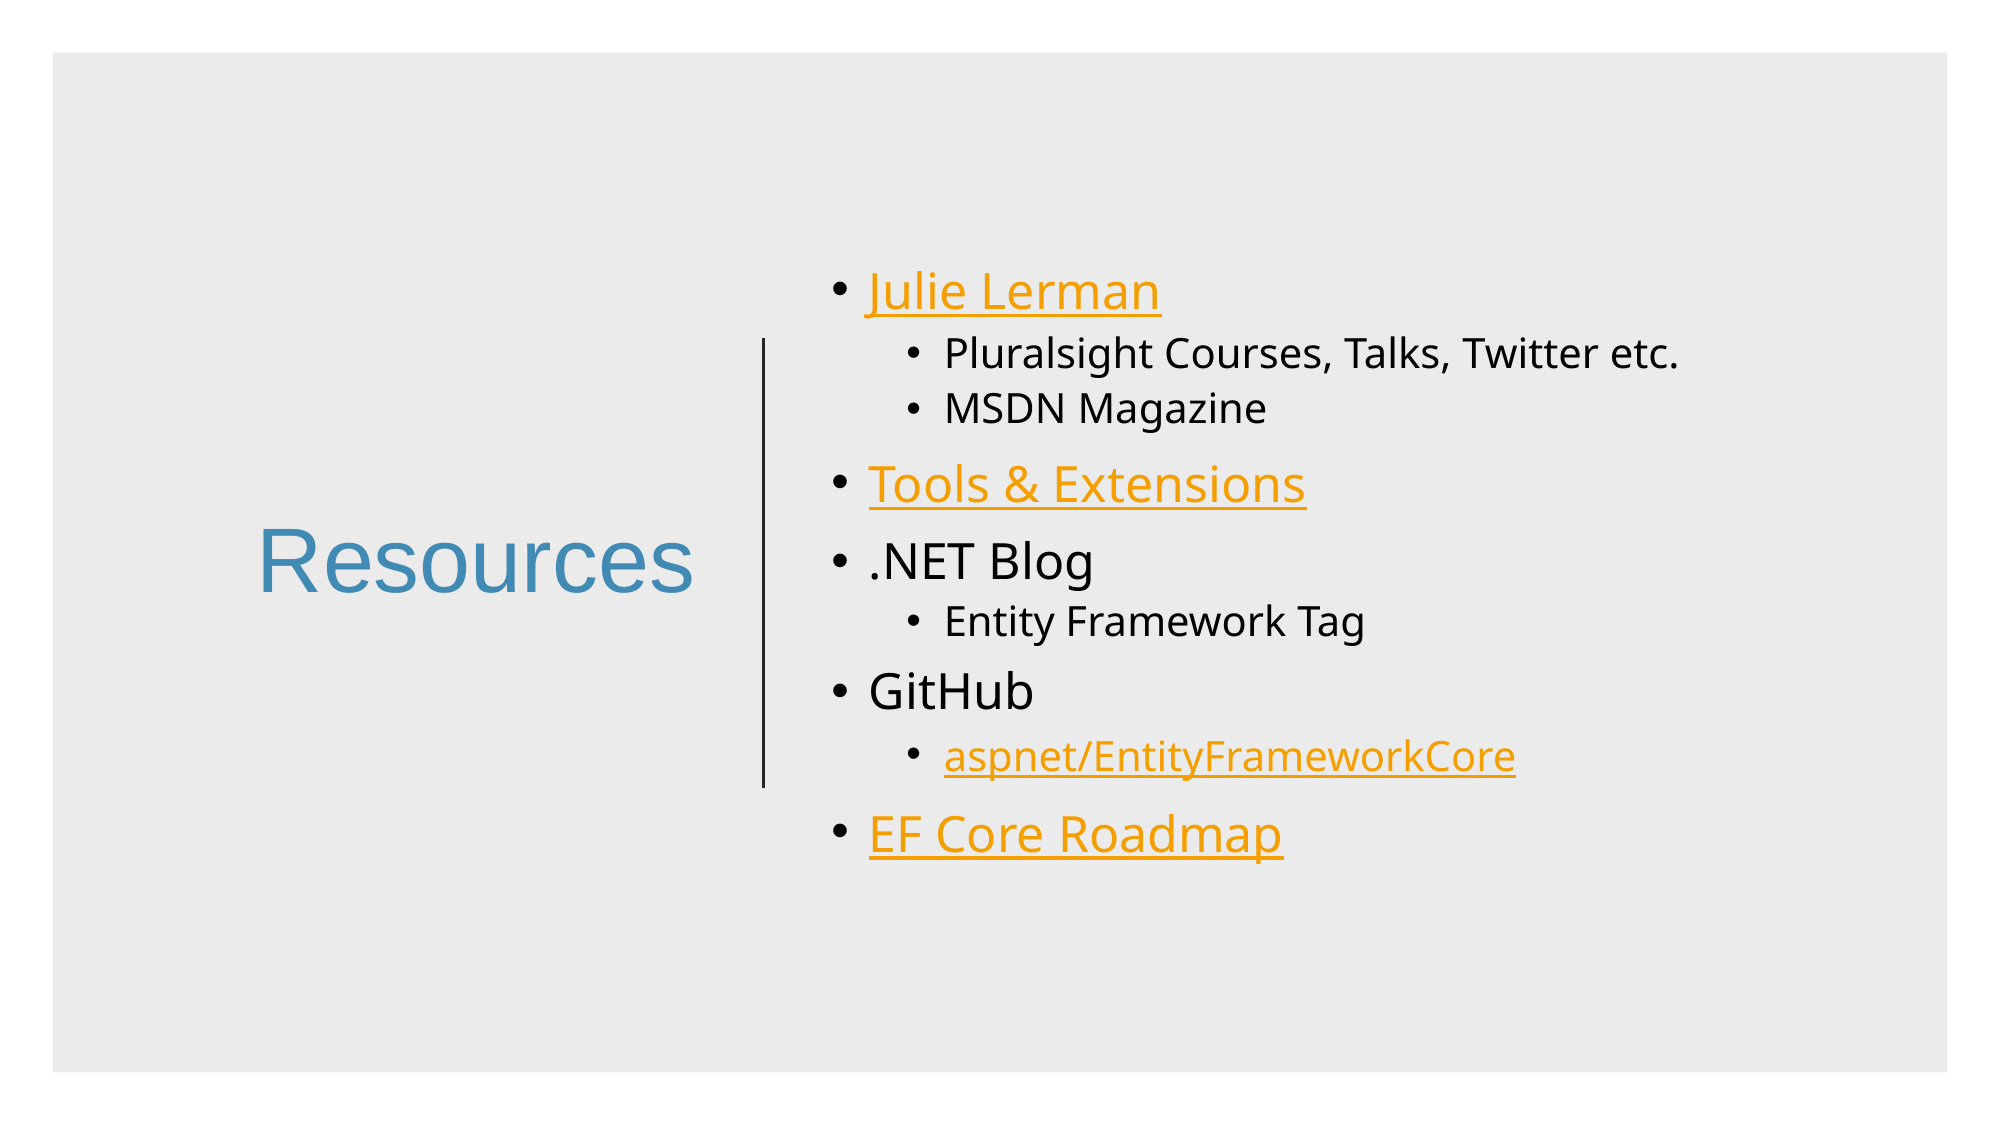

# Resources
Julie Lerman
Pluralsight Courses, Talks, Twitter etc.
MSDN Magazine
Tools & Extensions
.NET Blog
Entity Framework Tag
GitHub
aspnet/EntityFrameworkCore
EF Core Roadmap